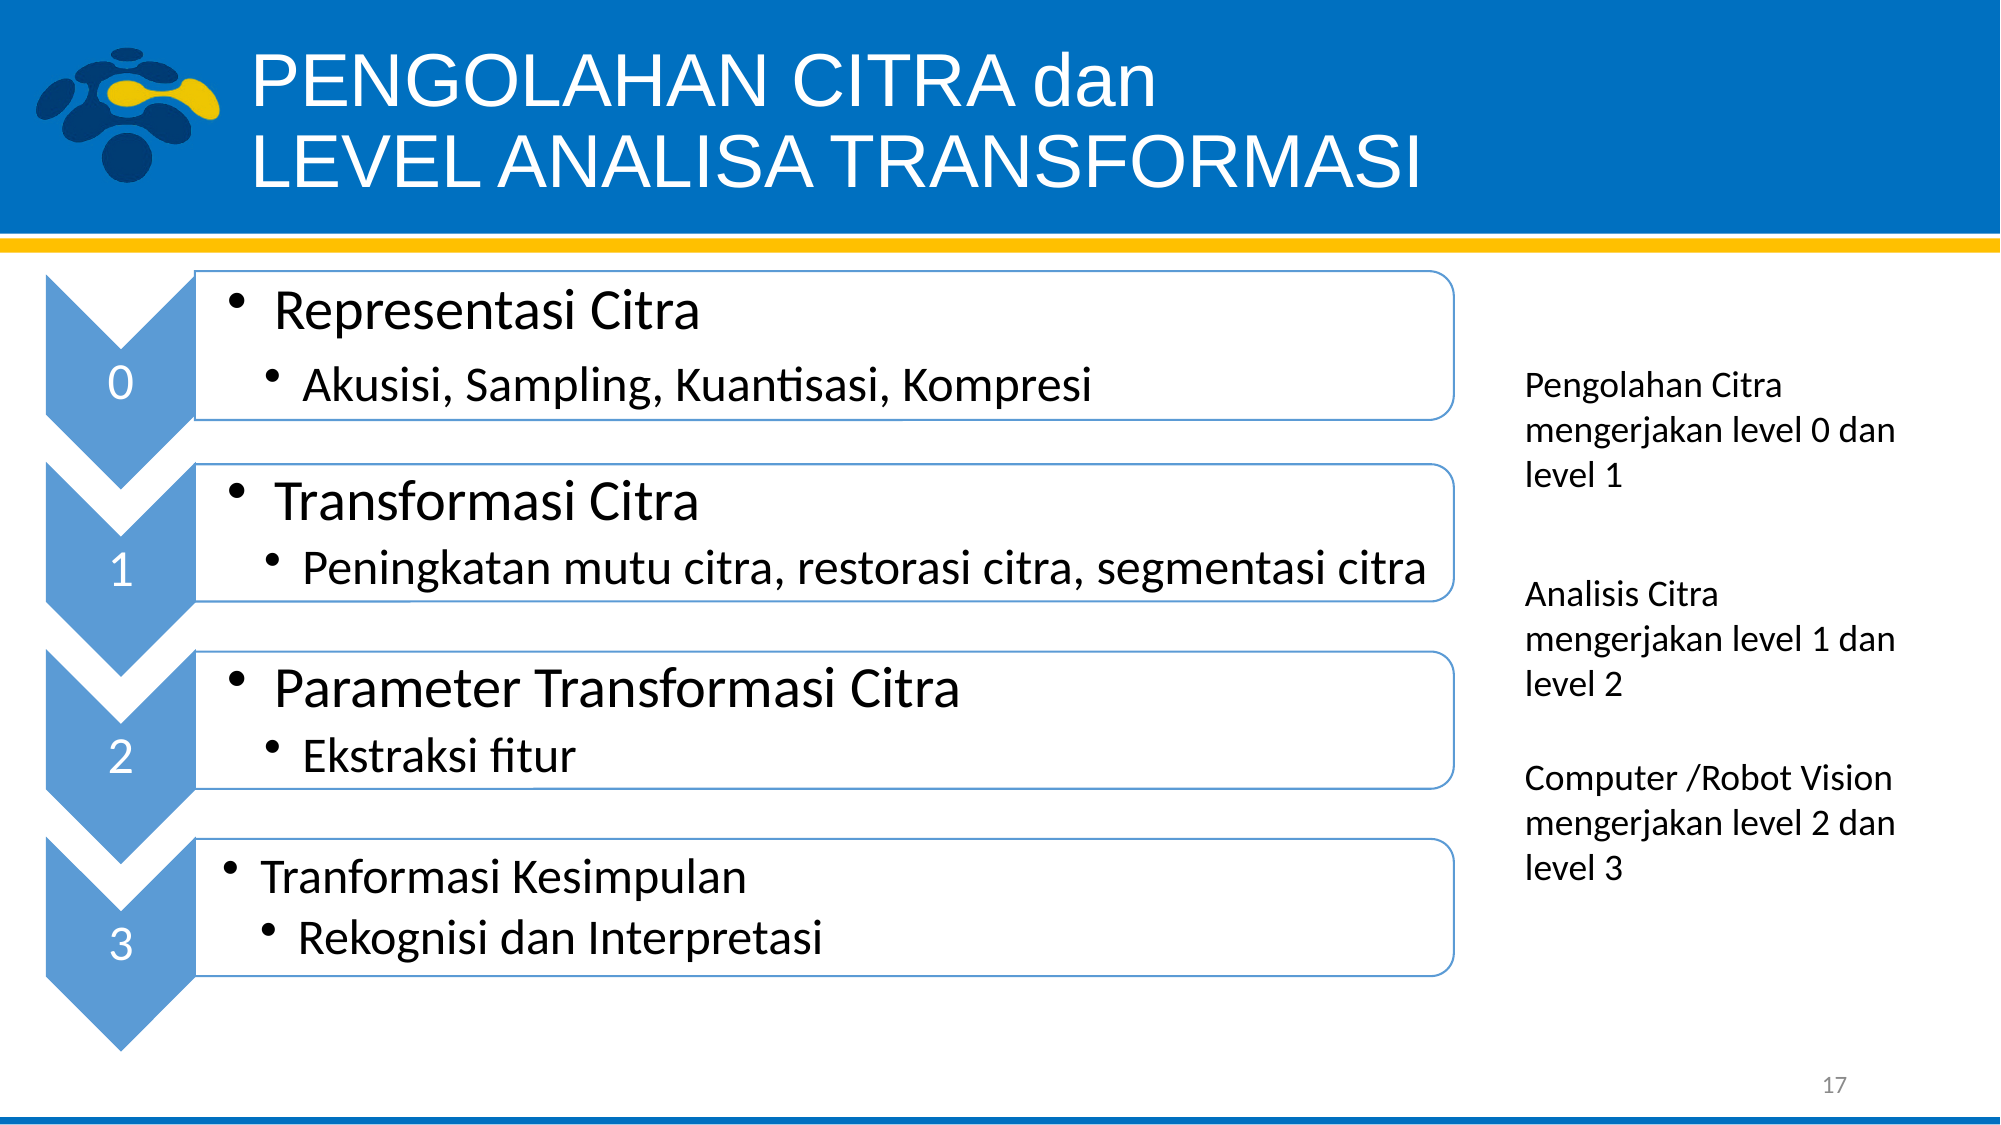

# PENGOLAHAN CITRA dan LEVEL ANALISA TRANSFORMASI
0
Representasi Citra
Akusisi, Sampling, Kuantisasi, Kompresi
1
Transformasi Citra
Peningkatan mutu citra, restorasi citra, segmentasi citra
2
Parameter Transformasi Citra
Ekstraksi fitur
3
Tranformasi Kesimpulan
Rekognisi dan Interpretasi

Pengolahan Citra mengerjakan level 0 dan level 1
Analisis Citra mengerjakan level 1 dan level 2
Computer /Robot Vision mengerjakan level 2 dan level 3
17